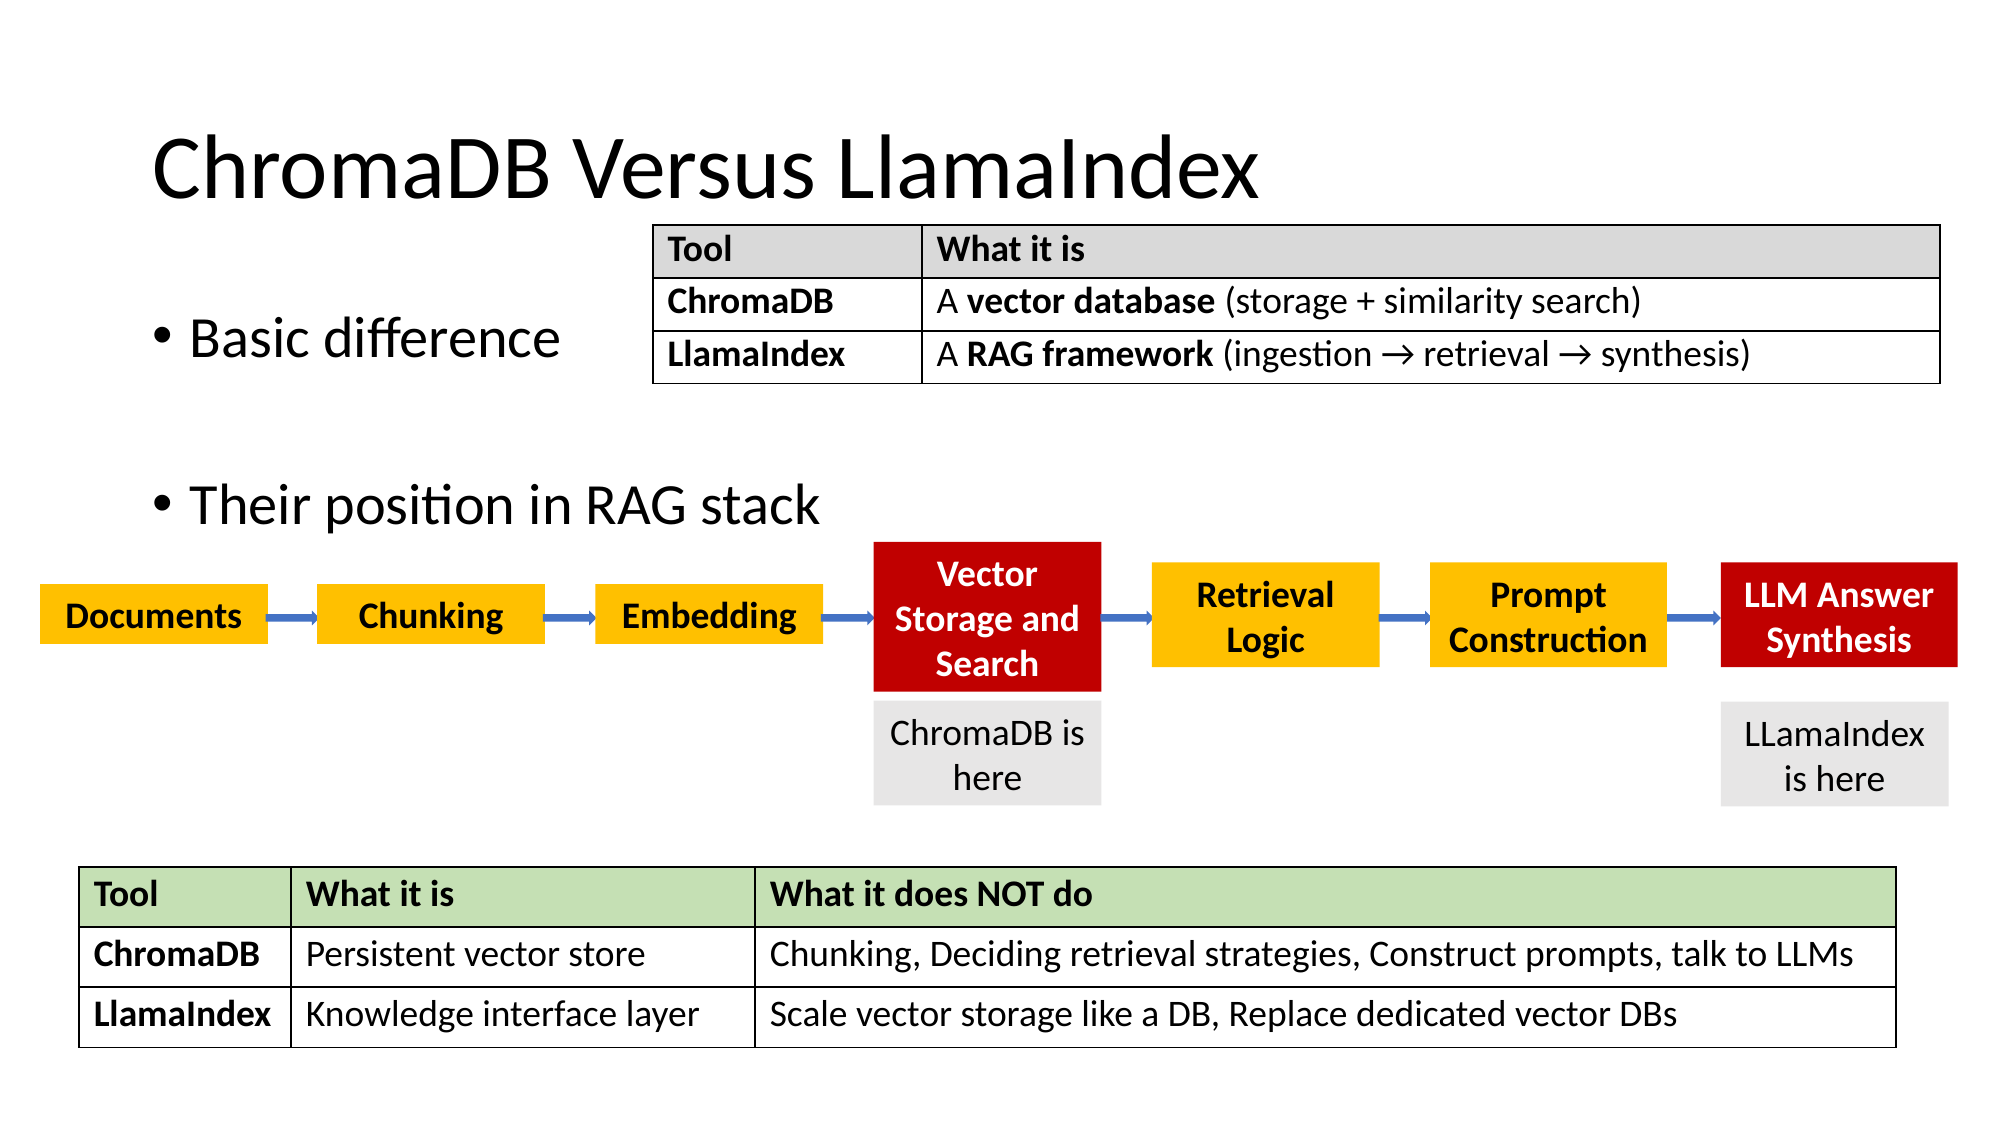

# ChromaDB Versus LlamaIndex
| Tool | What it is |
| --- | --- |
| ChromaDB | A vector database (storage + similarity search) |
| LlamaIndex | A RAG framework (ingestion → retrieval → synthesis) |
Basic difference

Their position in RAG stack
Vector Storage and Search
Retrieval Logic
Prompt Construction
LLM Answer Synthesis
Documents
Chunking
Embedding

ChromaDB is here
LLamaIndex is here
| Tool | What it is | What it does NOT do |
| --- | --- | --- |
| ChromaDB | Persistent vector store | Chunking, Deciding retrieval strategies, Construct prompts, talk to LLMs |
| LlamaIndex | Knowledge interface layer | Scale vector storage like a DB, Replace dedicated vector DBs |